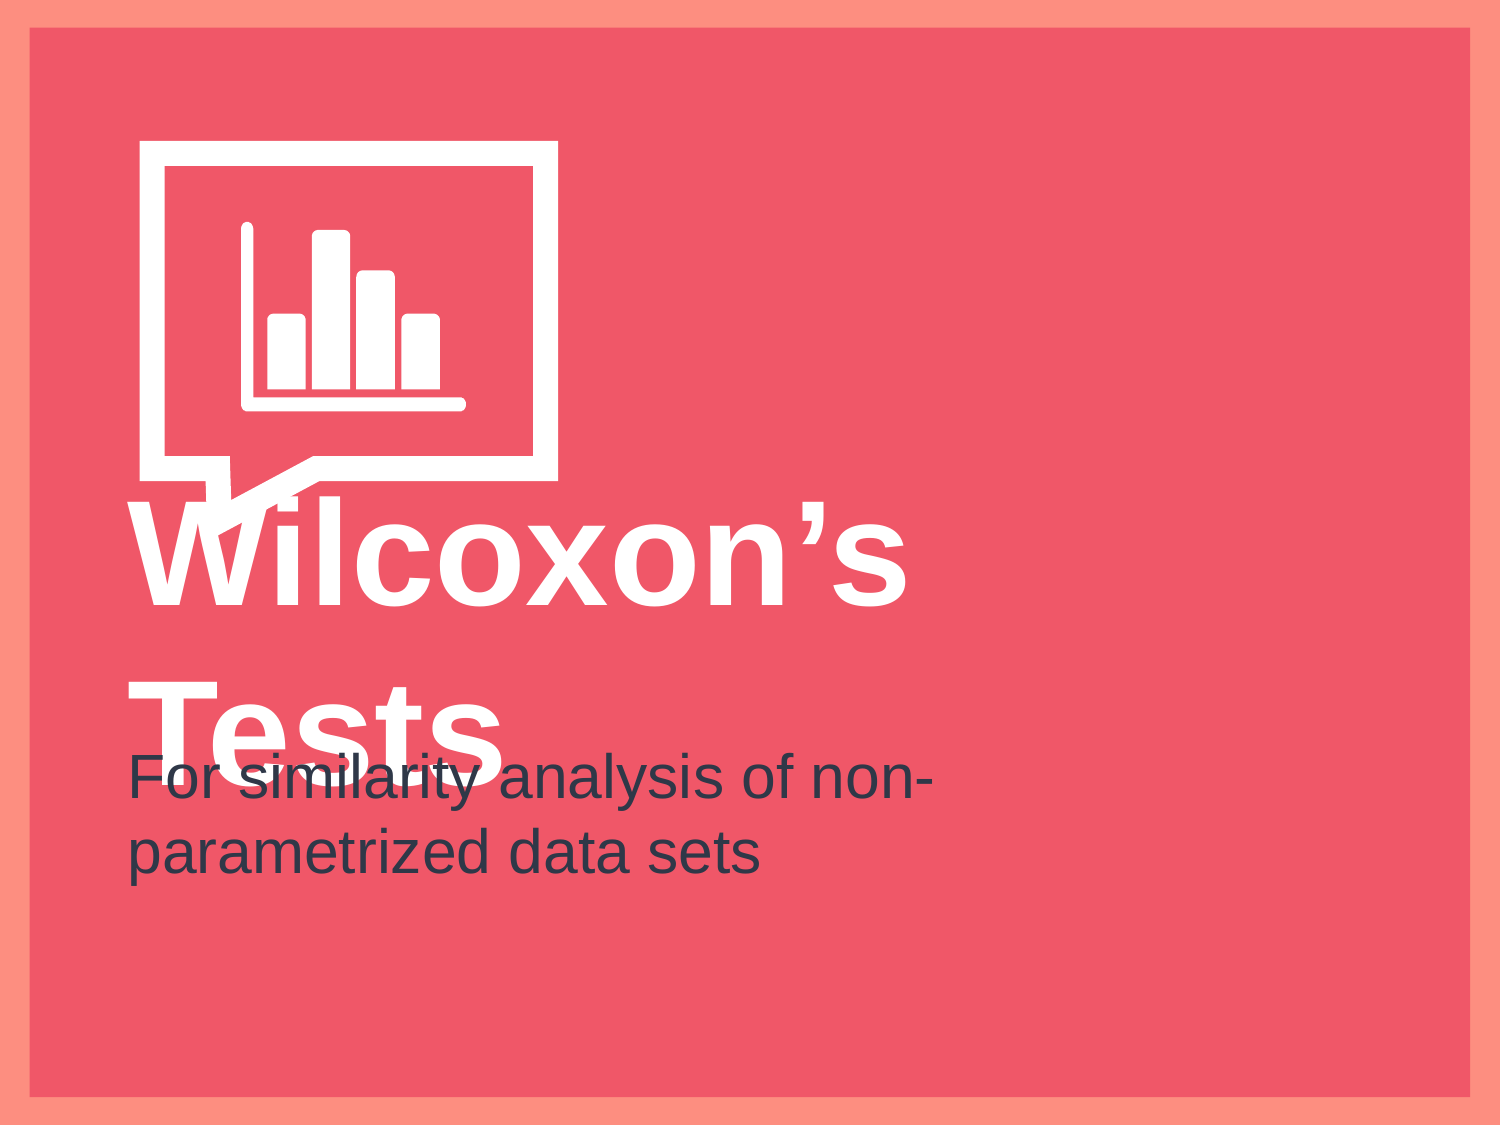

Wilcoxon’s Tests
For similarity analysis of non-parametrized data sets